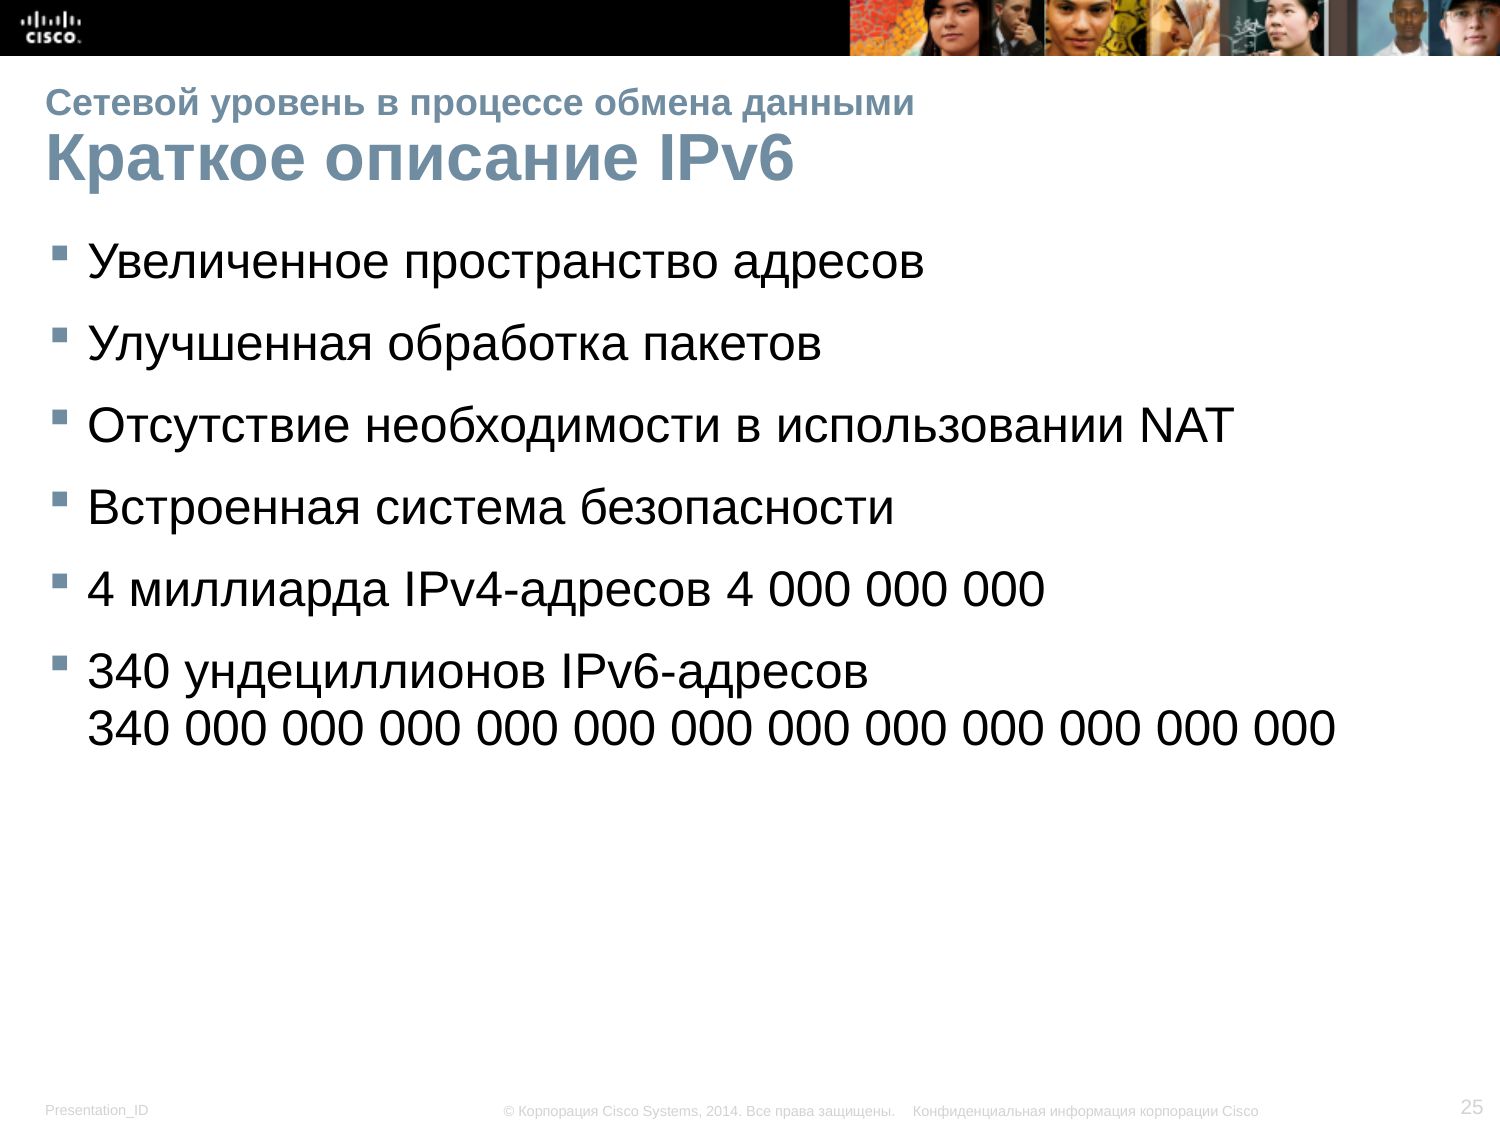

# Сетевой уровень в процессе обмена данными Краткое описание IPv6
Увеличенное пространство адресов
Улучшенная обработка пакетов
Отсутствие необходимости в использовании NAT
Встроенная система безопасности
4 миллиарда IPv4-адресов 4 000 000 000
340 ундециллионов IPv6-адресов
340 000 000 000 000 000 000 000 000 000 000 000 000